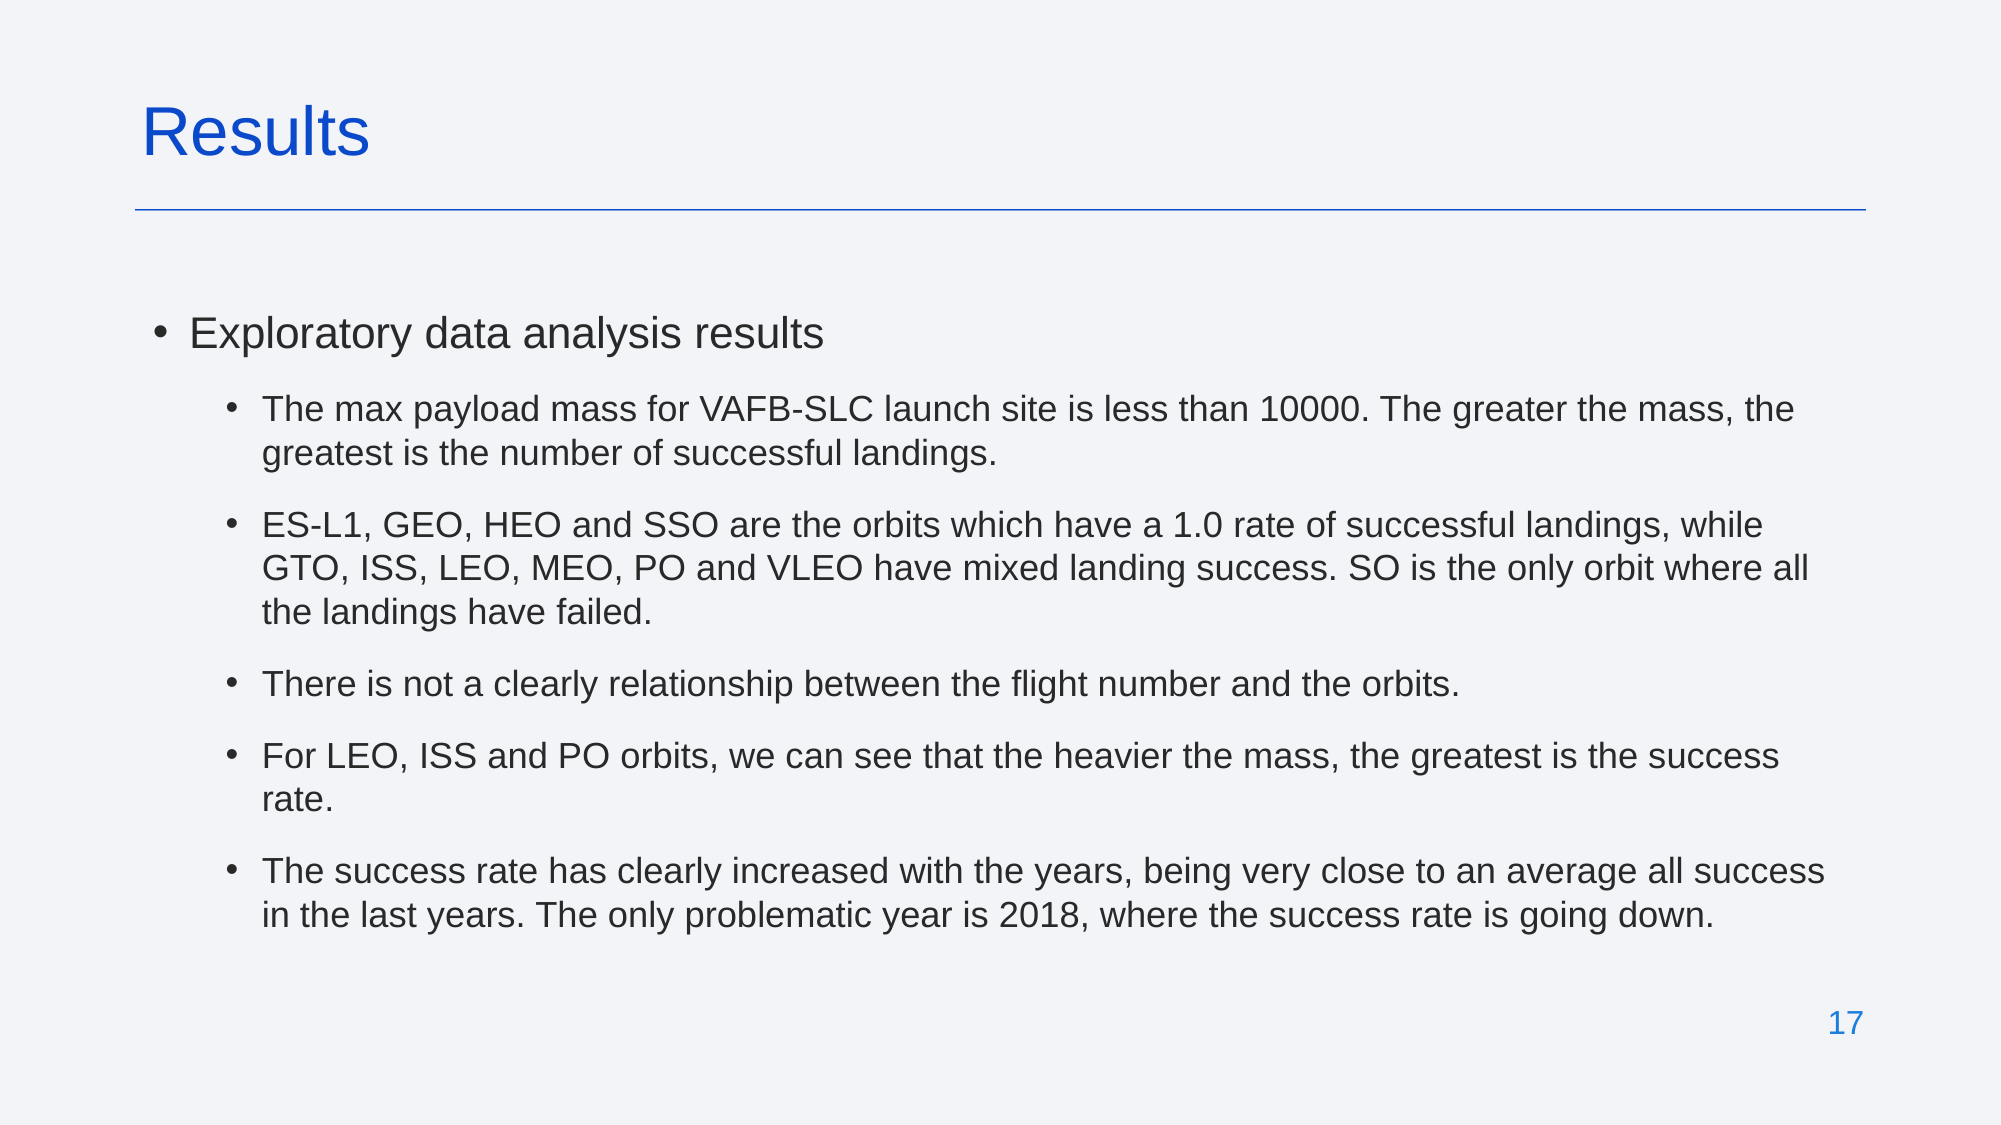

Results
Exploratory data analysis results
The max payload mass for VAFB-SLC launch site is less than 10000. The greater the mass, the greatest is the number of successful landings.
ES-L1, GEO, HEO and SSO are the orbits which have a 1.0 rate of successful landings, while GTO, ISS, LEO, MEO, PO and VLEO have mixed landing success. SO is the only orbit where all the landings have failed.
There is not a clearly relationship between the flight number and the orbits.
For LEO, ISS and PO orbits, we can see that the heavier the mass, the greatest is the success rate.
The success rate has clearly increased with the years, being very close to an average all success in the last years. The only problematic year is 2018, where the success rate is going down.

17